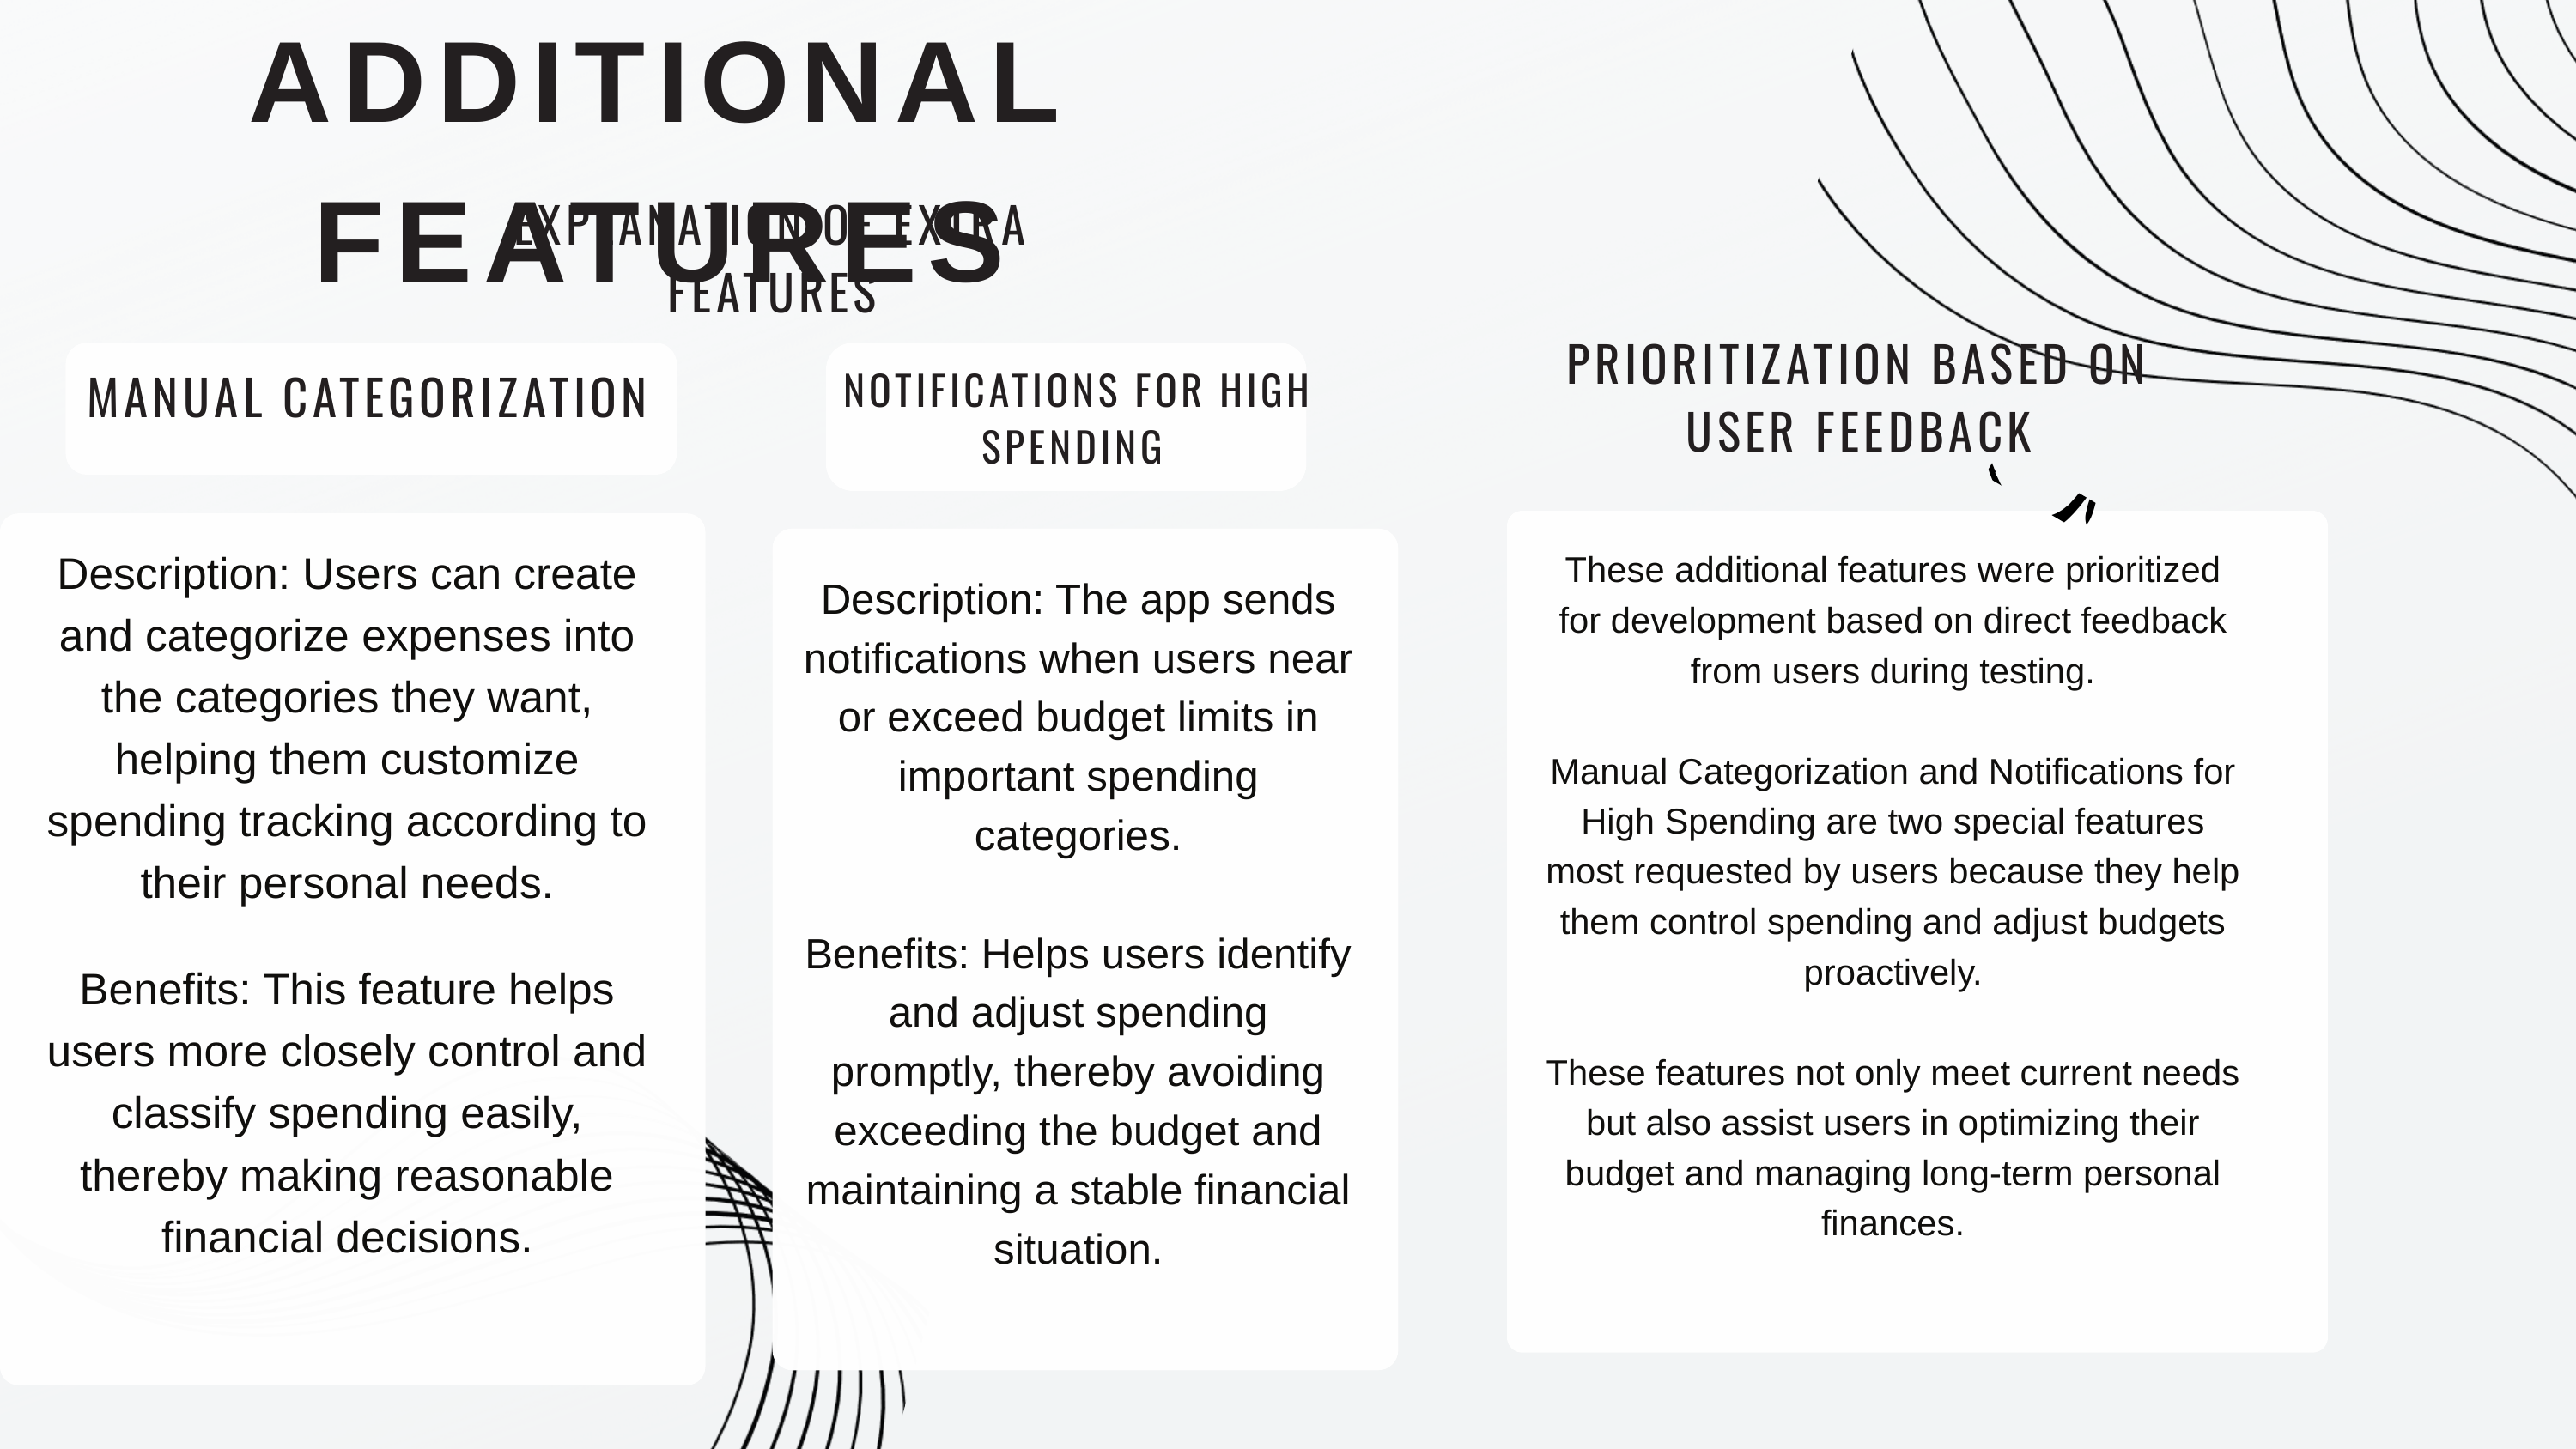

ADDITIONAL FEATURES
EXPLANATION OF EXTRA FEATURES
PRIORITIZATION BASED ON USER FEEDBACK

NOTIFICATIONS FOR HIGH SPENDING
MANUAL CATEGORIZATION

Description: Users can create and categorize expenses into the categories they want, helping them customize spending tracking according to their personal needs.

Benefits: This feature helps users more closely control and classify spending easily, thereby making reasonable financial decisions.
These additional features were prioritized for development based on direct feedback from users during testing.

Manual Categorization and Notifications for High Spending are two special features most requested by users because they help them control spending and adjust budgets proactively.

These features not only meet current needs but also assist users in optimizing their budget and managing long-term personal finances.
Description: The app sends notifications when users near or exceed budget limits in important spending categories.

Benefits: Helps users identify and adjust spending promptly, thereby avoiding exceeding the budget and maintaining a stable financial situation.